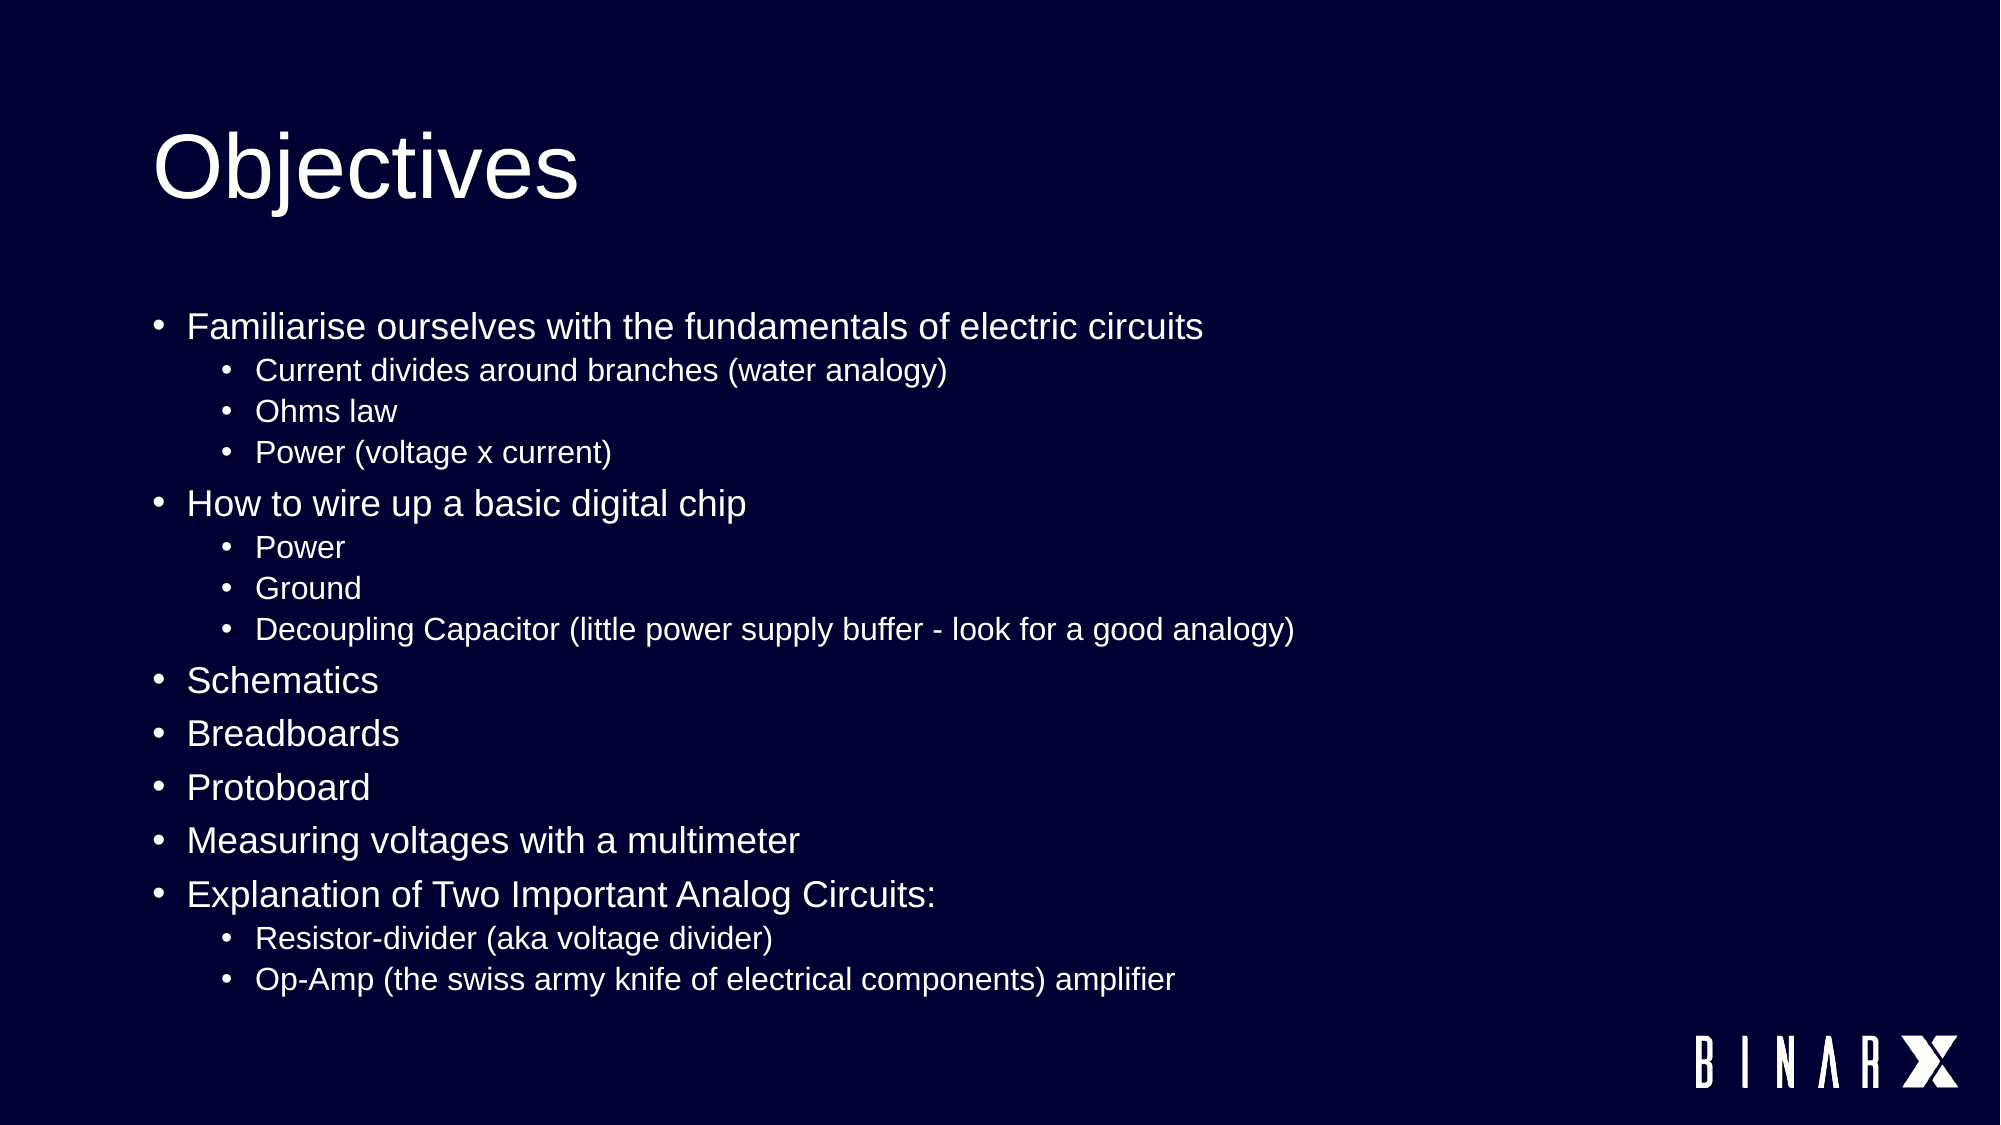

# Objectives
Familiarise ourselves with the fundamentals of electric circuits
Current divides around branches (water analogy)
Ohms law
Power (voltage x current)
How to wire up a basic digital chip
Power
Ground
Decoupling Capacitor (little power supply buffer - look for a good analogy)
Schematics
Breadboards
Protoboard
Measuring voltages with a multimeter
Explanation of Two Important Analog Circuits:
Resistor-divider (aka voltage divider)
Op-Amp (the swiss army knife of electrical components) amplifier